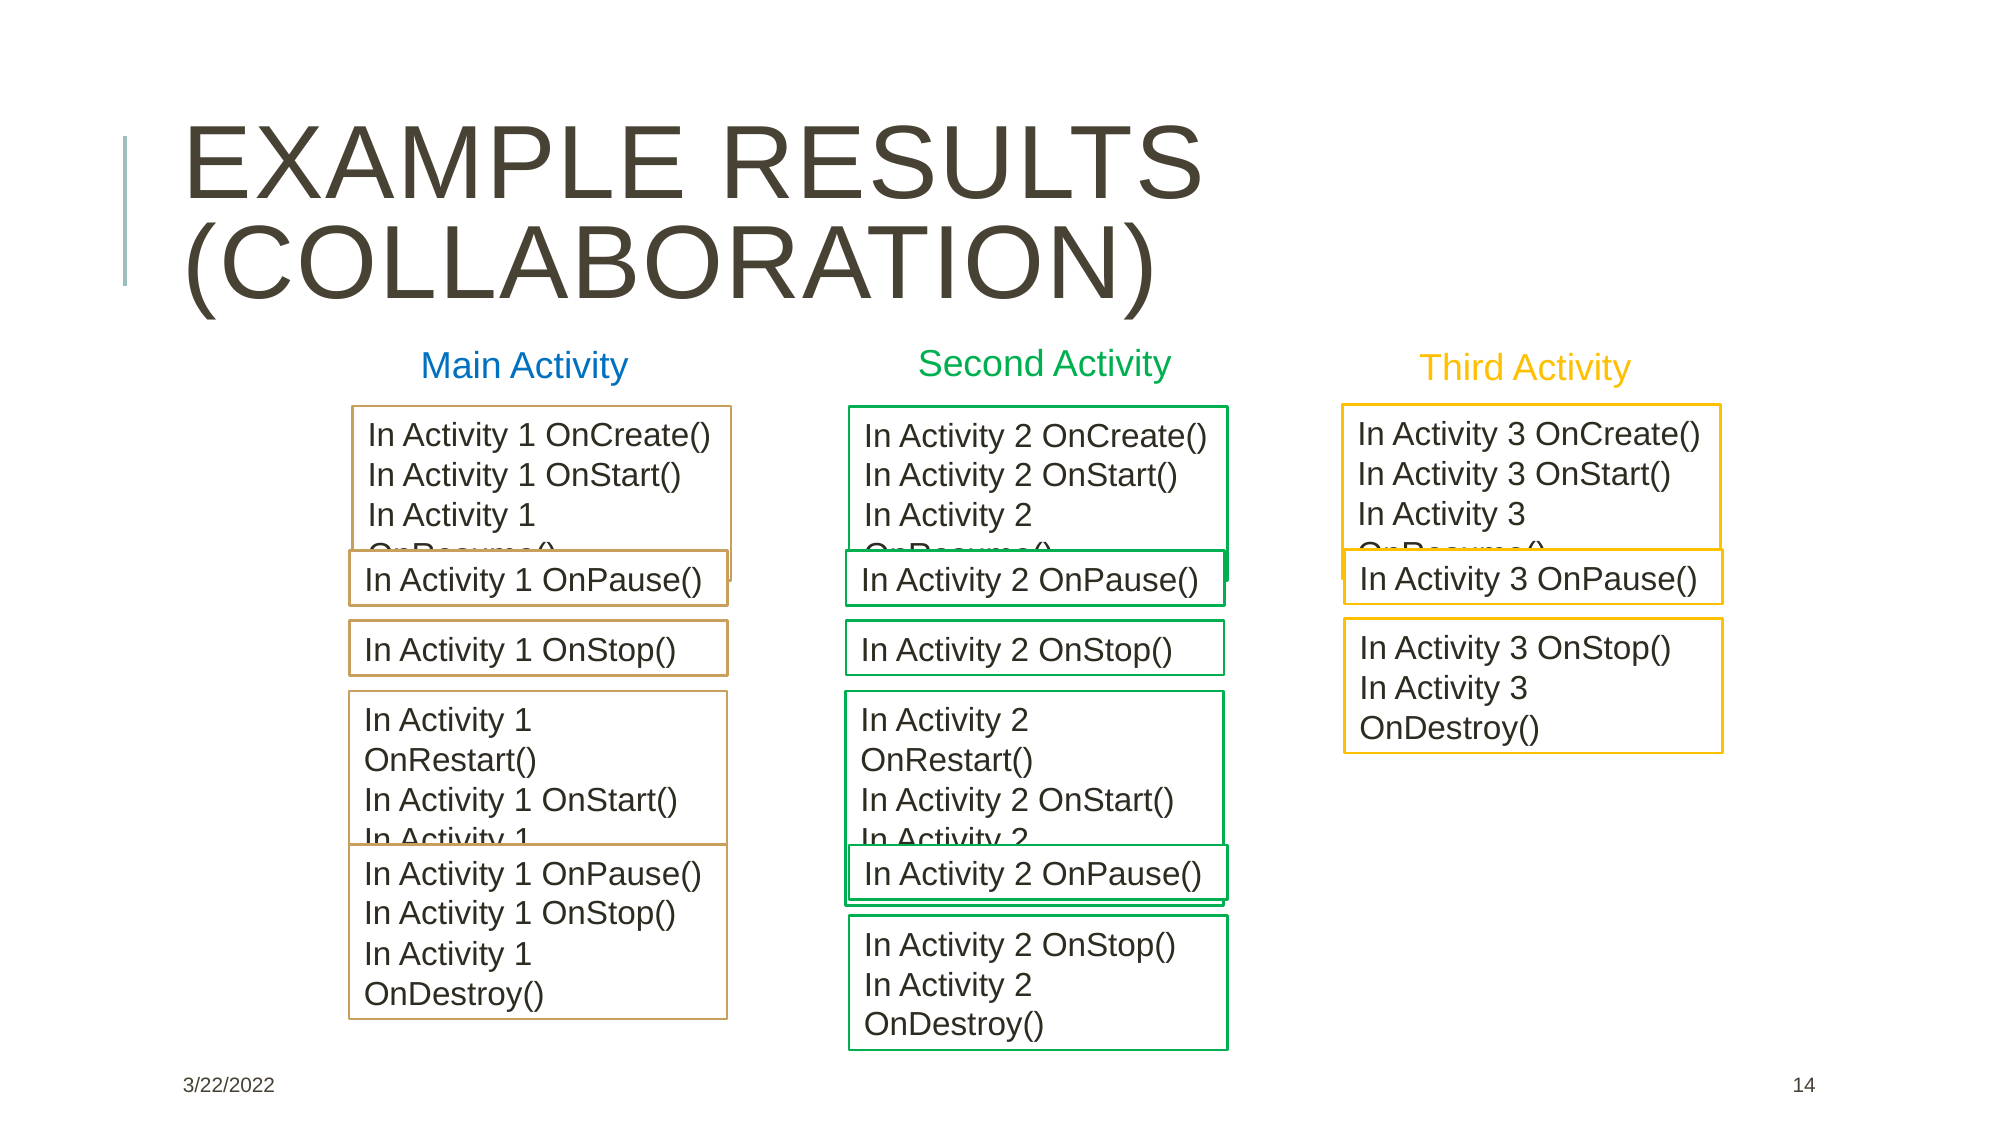

# Example Results (Collaboration)
Second Activity
Main Activity
Third Activity

In Activity 3 OnCreate()
In Activity 3 OnStart()
In Activity 3 OnResume()
In Activity 1 OnCreate()
In Activity 1 OnStart()
In Activity 1 OnResume()
In Activity 2 OnCreate()
In Activity 2 OnStart()
In Activity 2 OnResume()
In Activity 3 OnPause()
In Activity 1 OnPause()
In Activity 2 OnPause()
In Activity 3 OnStop()
In Activity 3 OnDestroy()
In Activity 2 OnStop()
In Activity 1 OnStop()
In Activity 2 OnRestart()
In Activity 2 OnStart()
In Activity 2 OnResume()
In Activity 1 OnRestart()
In Activity 1 OnStart()
In Activity 1 OnResume()
In Activity 1 OnPause()
In Activity 1 OnStop()
In Activity 1 OnDestroy()
In Activity 2 OnPause()
In Activity 2 OnStop()
In Activity 2 OnDestroy()
3/22/2022
14